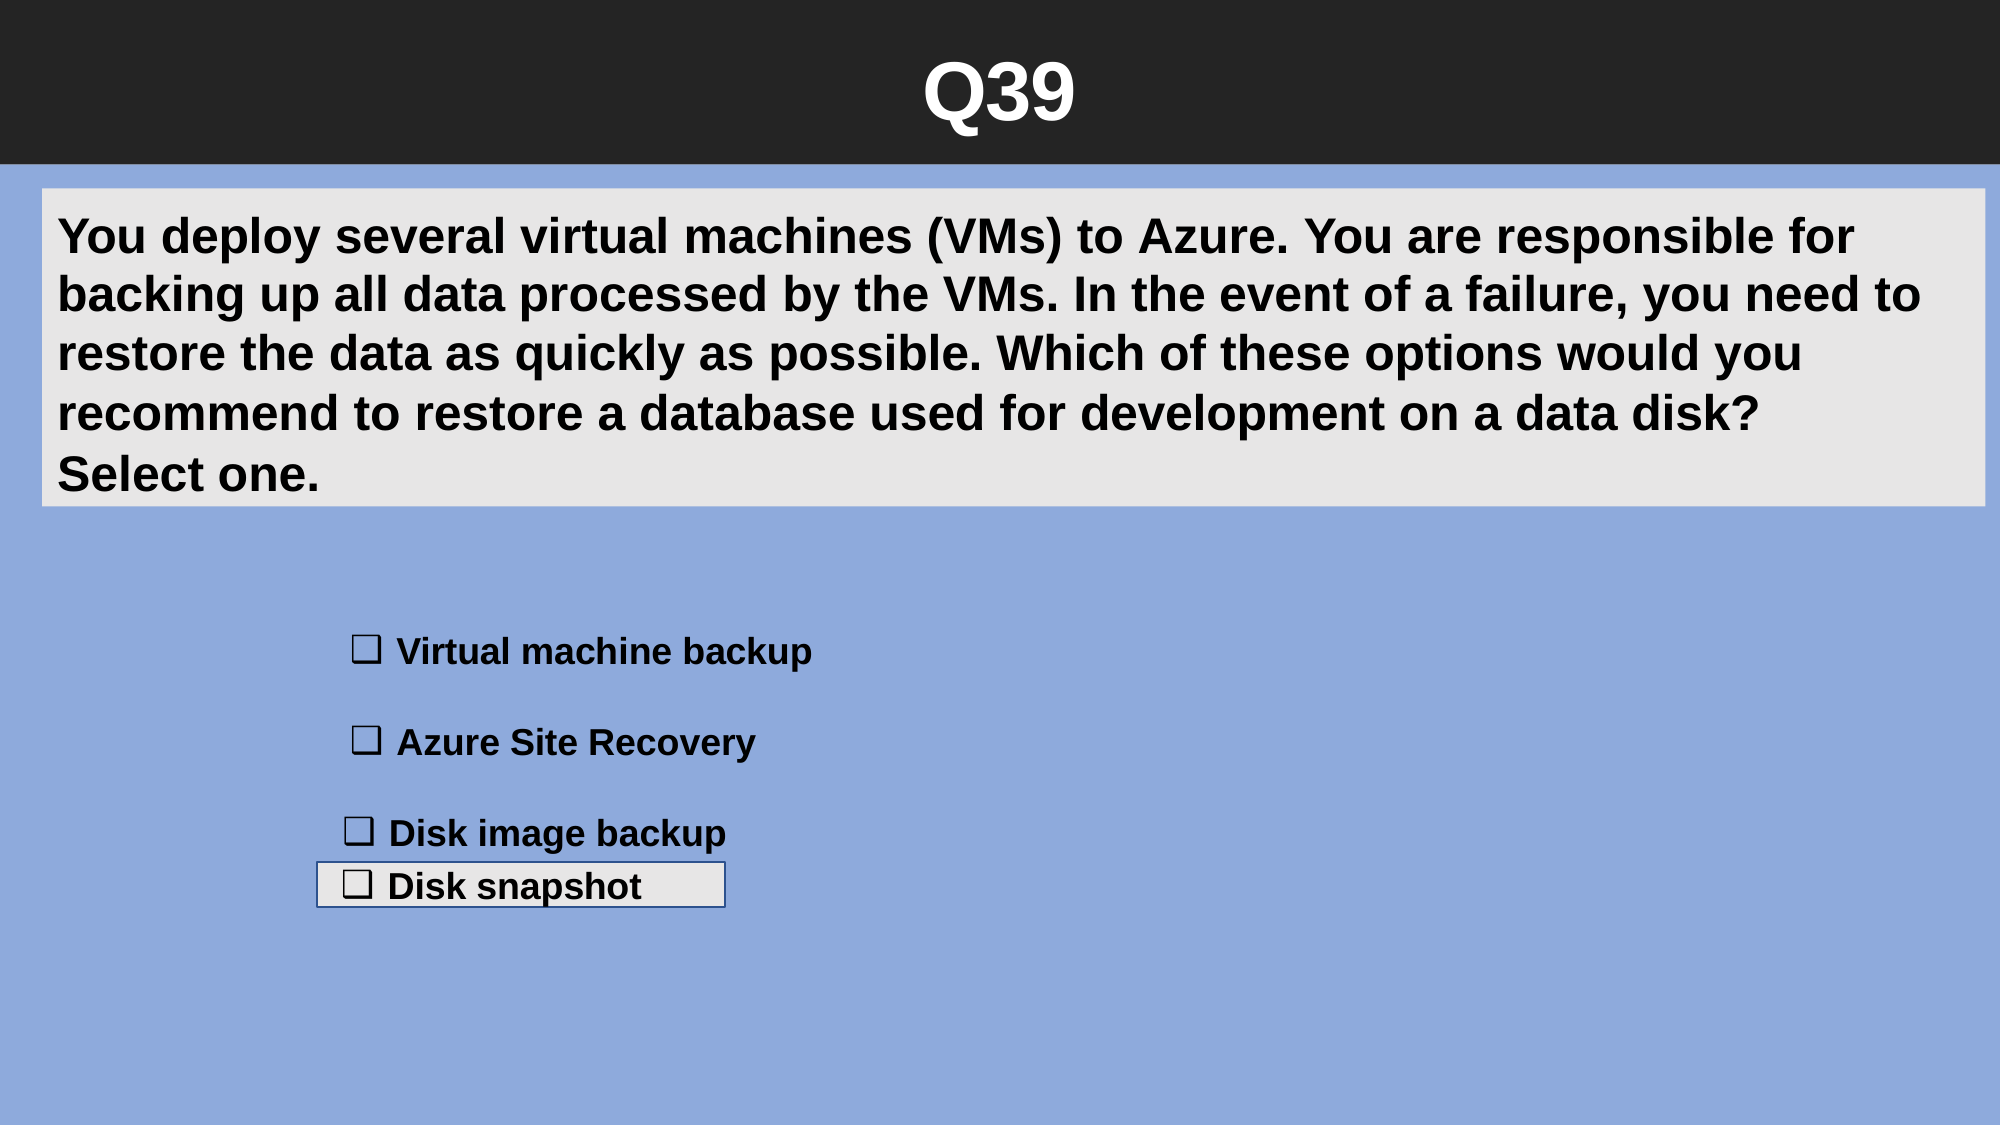

Q39

You deploy several virtual machines (VMs) to Azure. You are responsible for
backing up all data processed by the VMs. In the event of a failure, you need to restore the data as quickly as possible. Which of these options would you recommend to restore a database used for development on a data disk?
Select one.
Virtual machine backup

Azure Site Recovery

Disk image backup
Disk snapshot